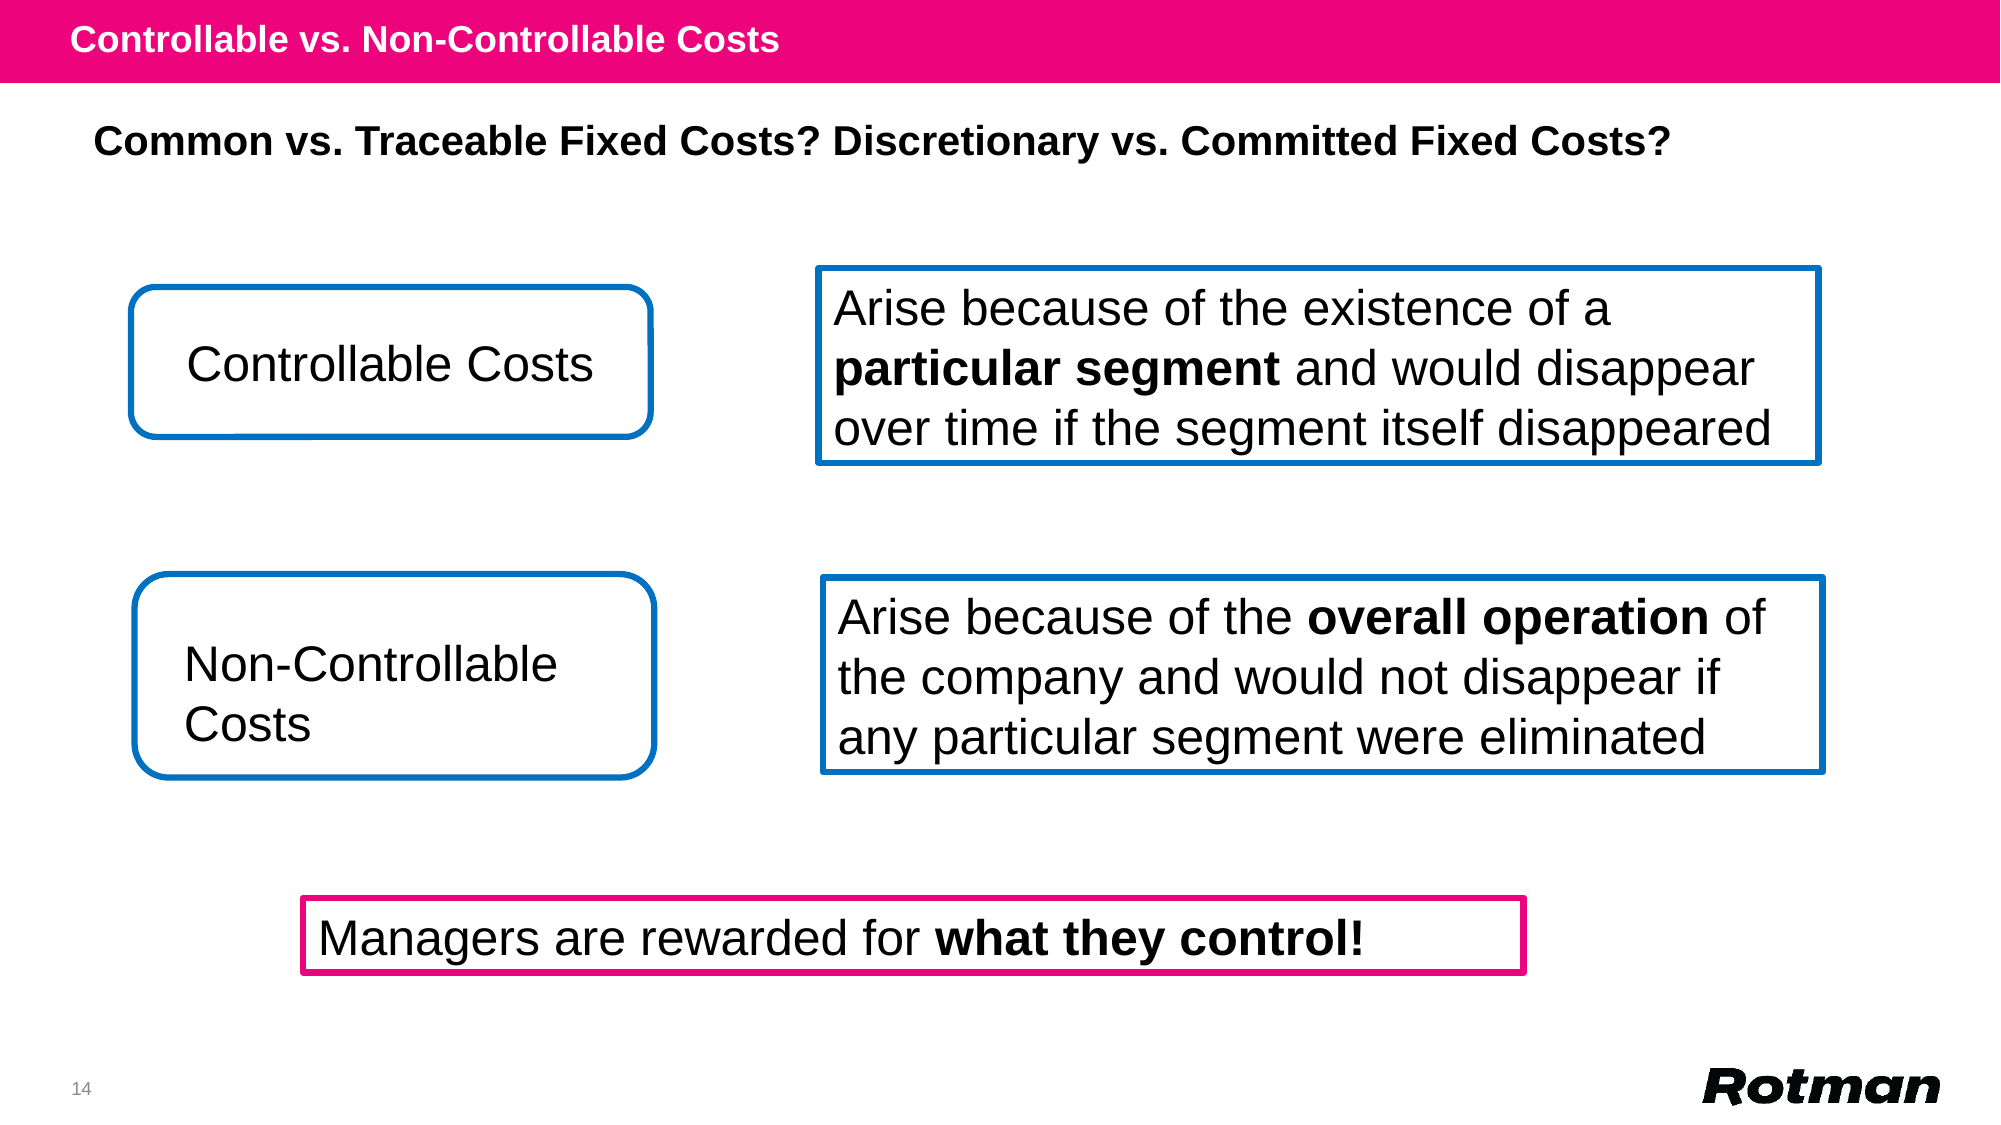

Controllable vs. Non-Controllable Costs
Common vs. Traceable Fixed Costs? Discretionary vs. Committed Fixed Costs?
Arise because of the existence of a
particular segment and would disappear
over time if the segment itself disappeared

Controllable Costs

Arise because of the overall operation of
the company and would not disappear if
any particular segment were eliminated
Non-Controllable Costs
Managers are rewarded for what they control!
14